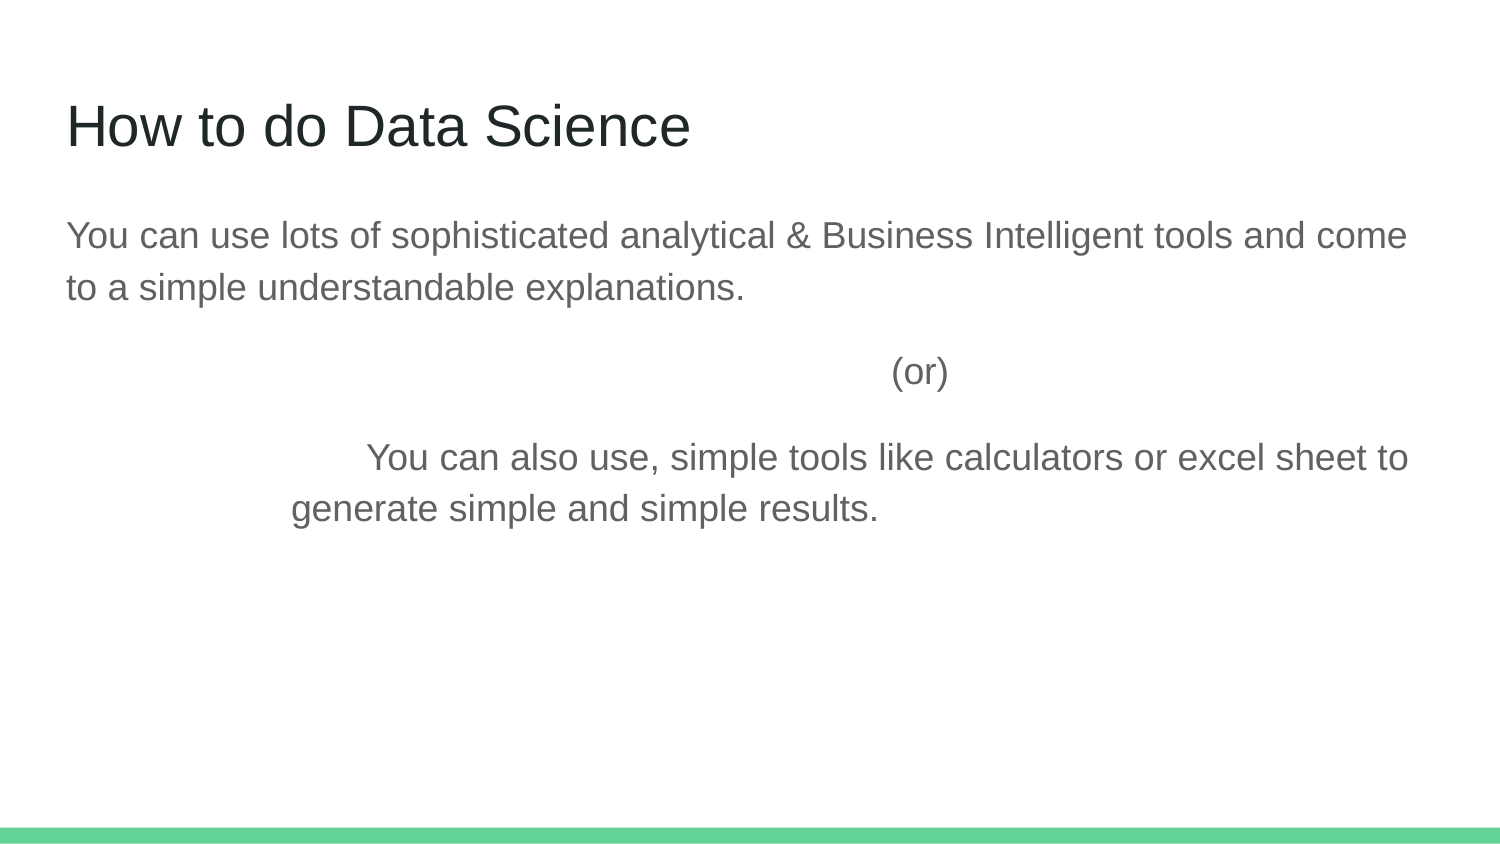

# How to do Data Science
You can use lots of sophisticated analytical & Business Intelligent tools and come to a simple understandable explanations.
				(or)
You can also use, simple tools like calculators or excel sheet to generate simple and simple results.